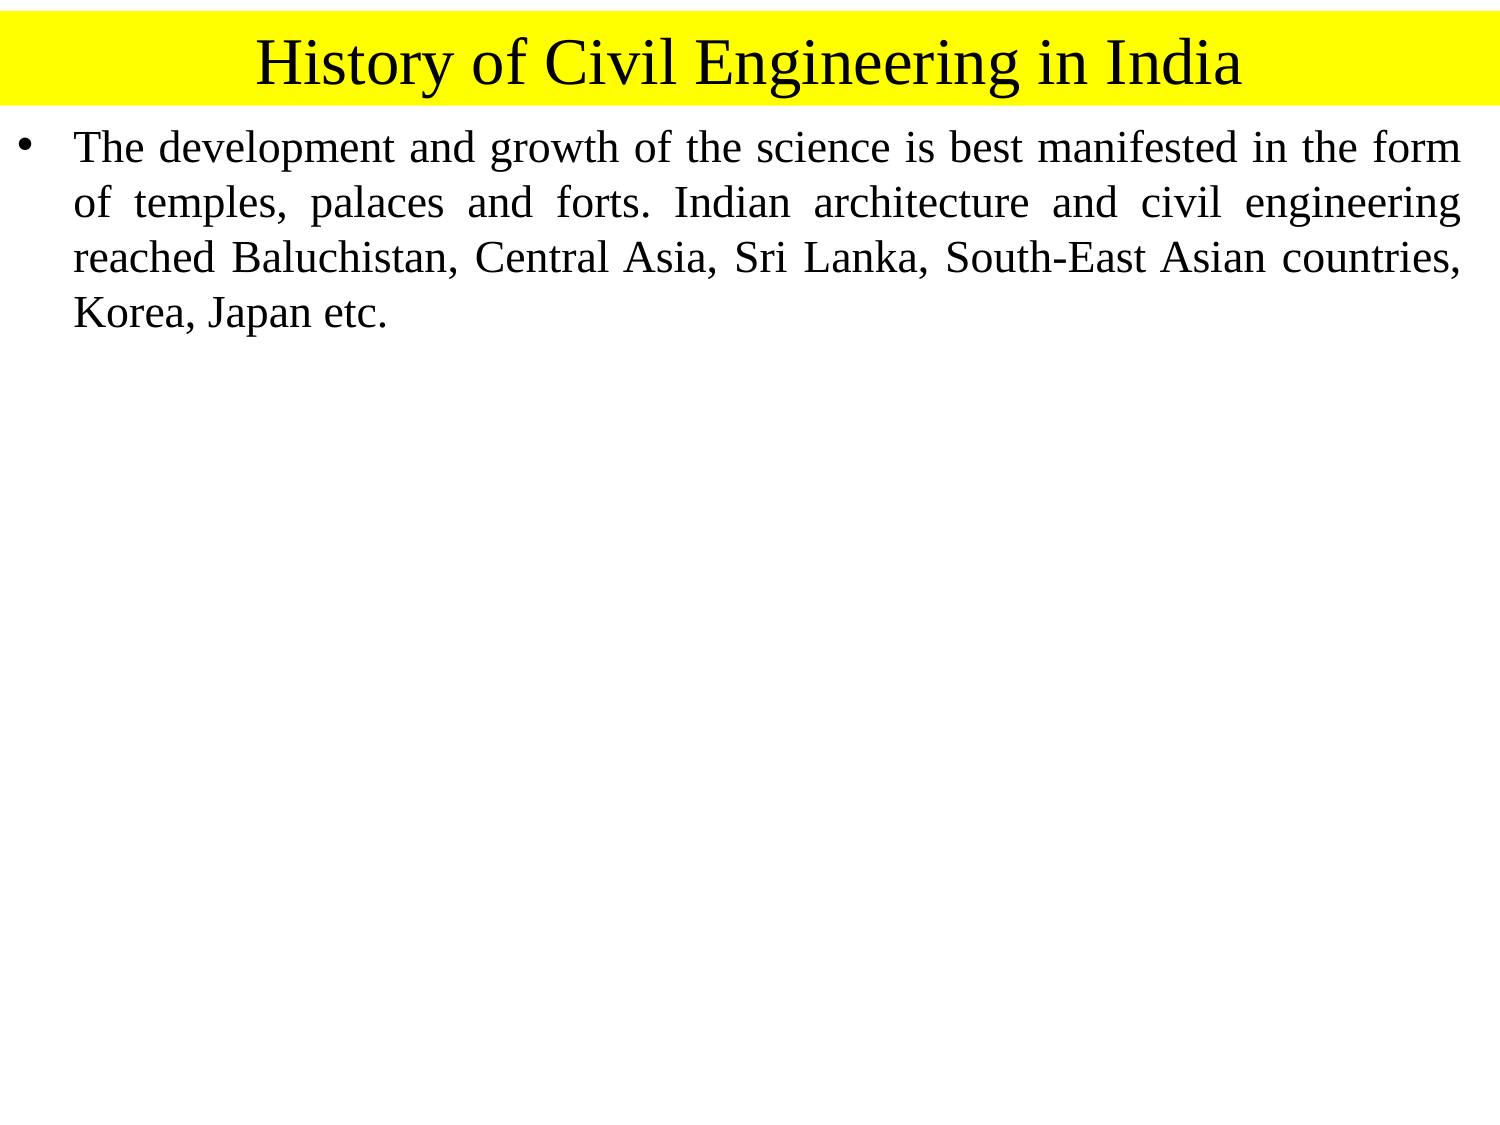

History of Civil Engineering in India
The development and growth of the science is best manifested in the form of temples, palaces and forts. Indian architecture and civil engineering reached Baluchistan, Central Asia, Sri Lanka, South-East Asian countries, Korea, Japan etc.